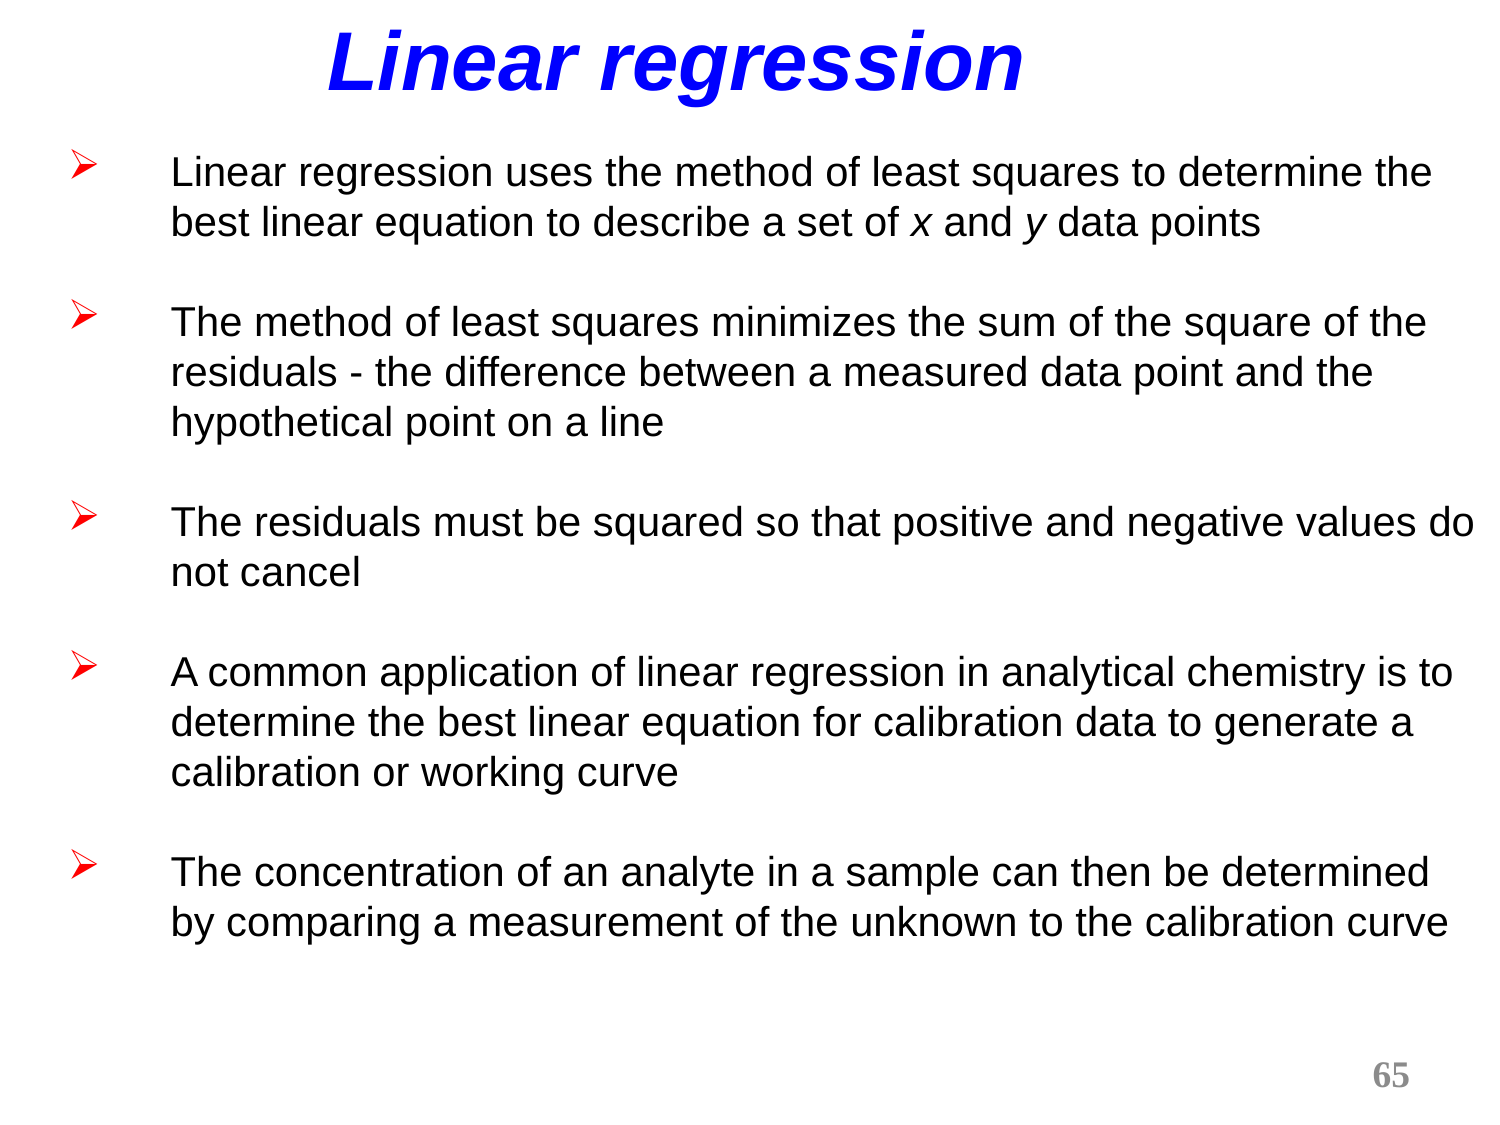

Linear regression
Linear regression uses the method of least squares to determine the best linear equation to describe a set of x and y data points

The method of least squares minimizes the sum of the square of the residuals - the difference between a measured data point and the hypothetical point on a line

The residuals must be squared so that positive and negative values do not cancel

A common application of linear regression in analytical chemistry is to determine the best linear equation for calibration data to generate a calibration or working curve

The concentration of an analyte in a sample can then be determined by comparing a measurement of the unknown to the calibration curve
65